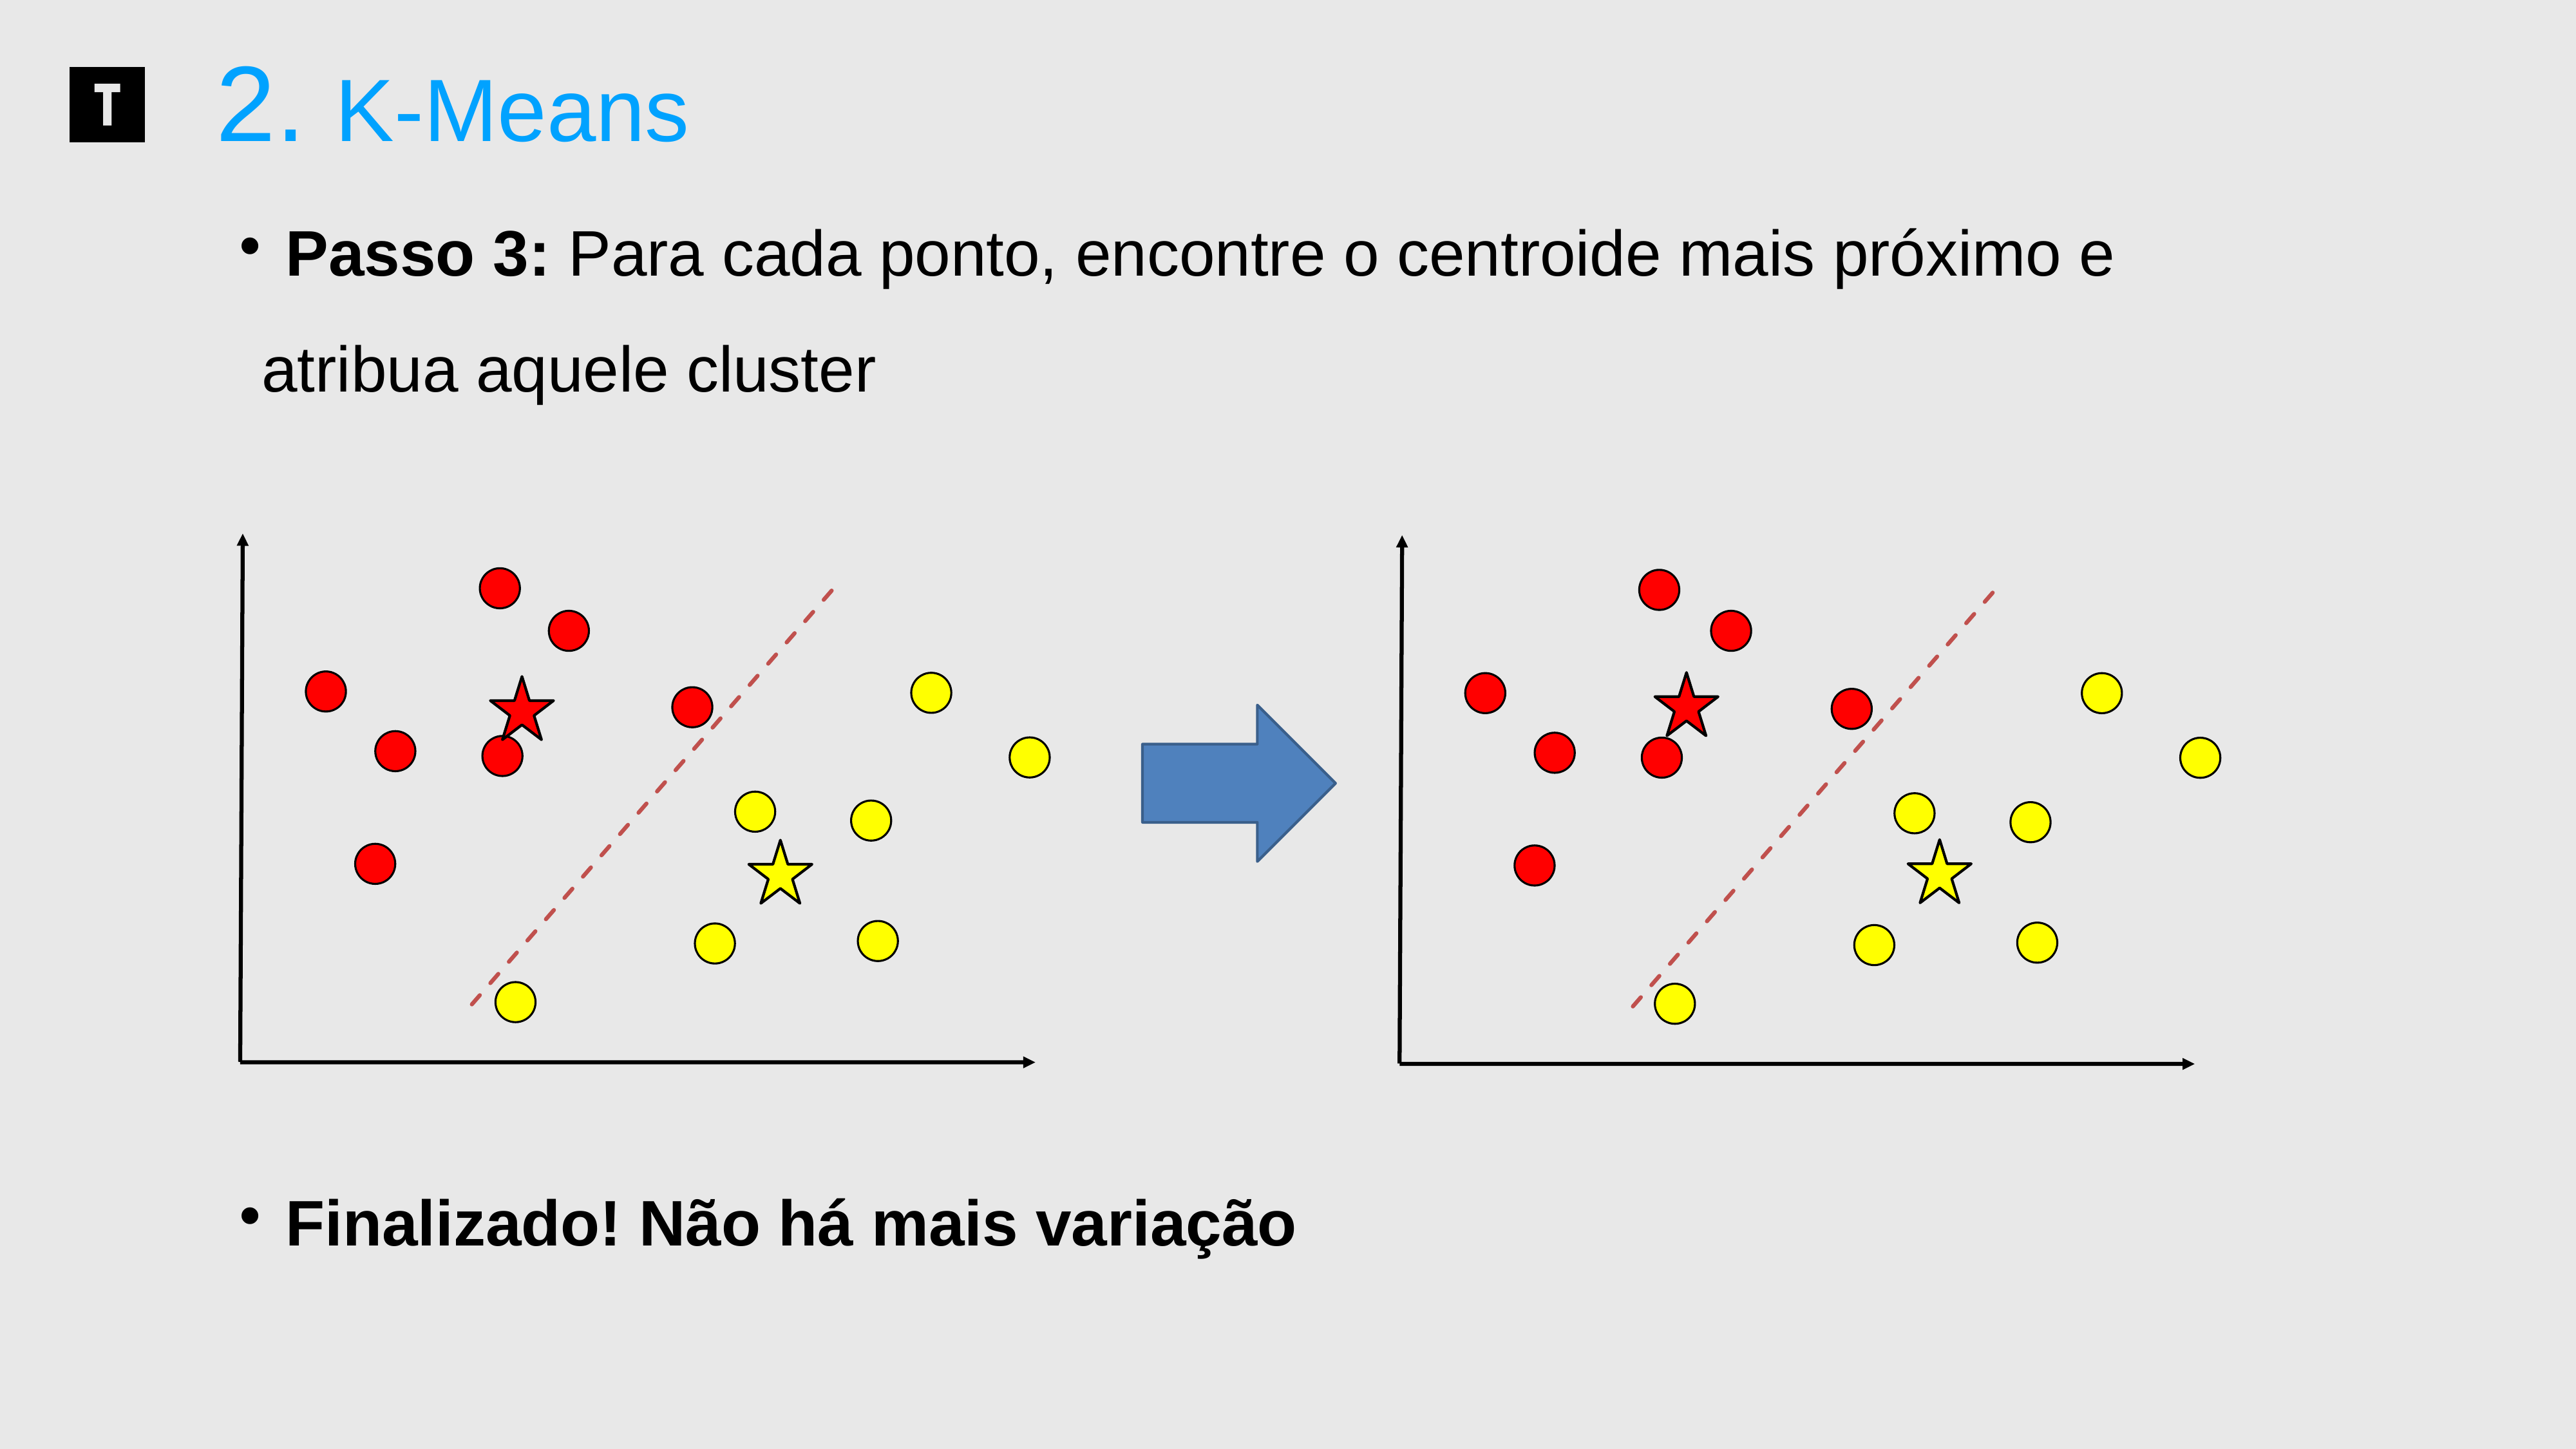

2. K-Means

 Passo 3: Para cada ponto, encontre o centroide mais próximo e atribua aquele cluster

 Finalizado! Não há mais variação